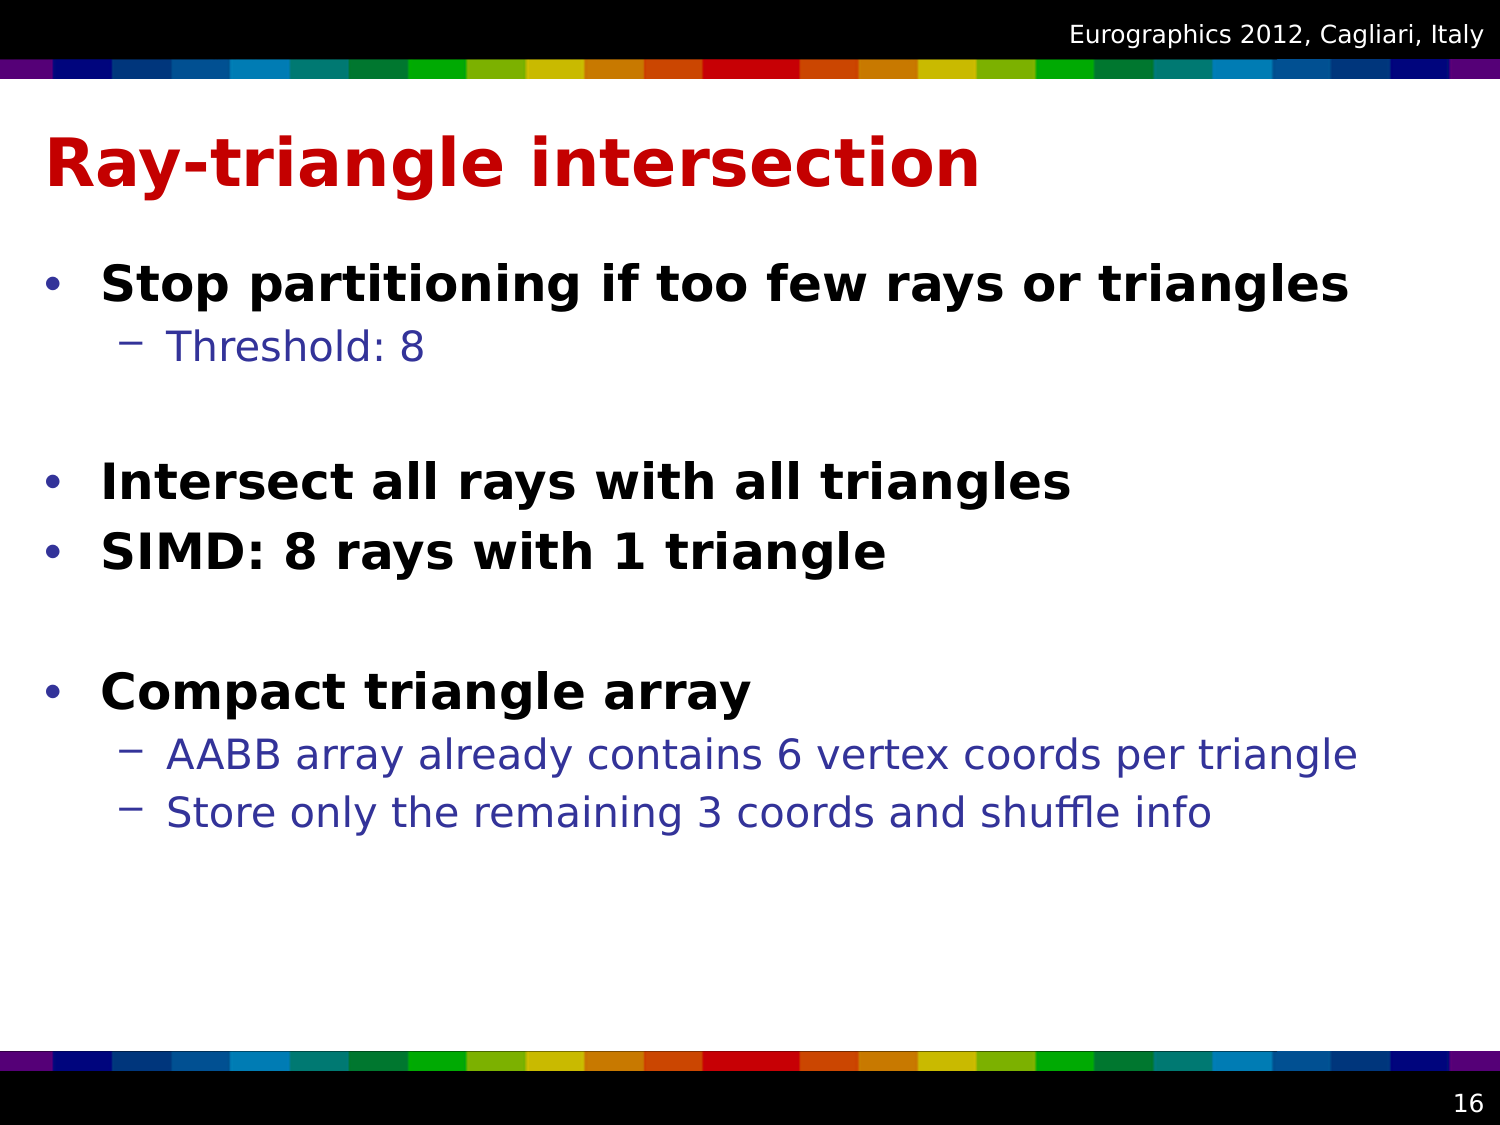

# Ray-triangle intersection
Stop partitioning if too few rays or triangles
Threshold: 8

Intersect all rays with all triangles
SIMD: 8 rays with 1 triangle

Compact triangle array
AABB array already contains 6 vertex coords per triangle
Store only the remaining 3 coords and shuffle info
16